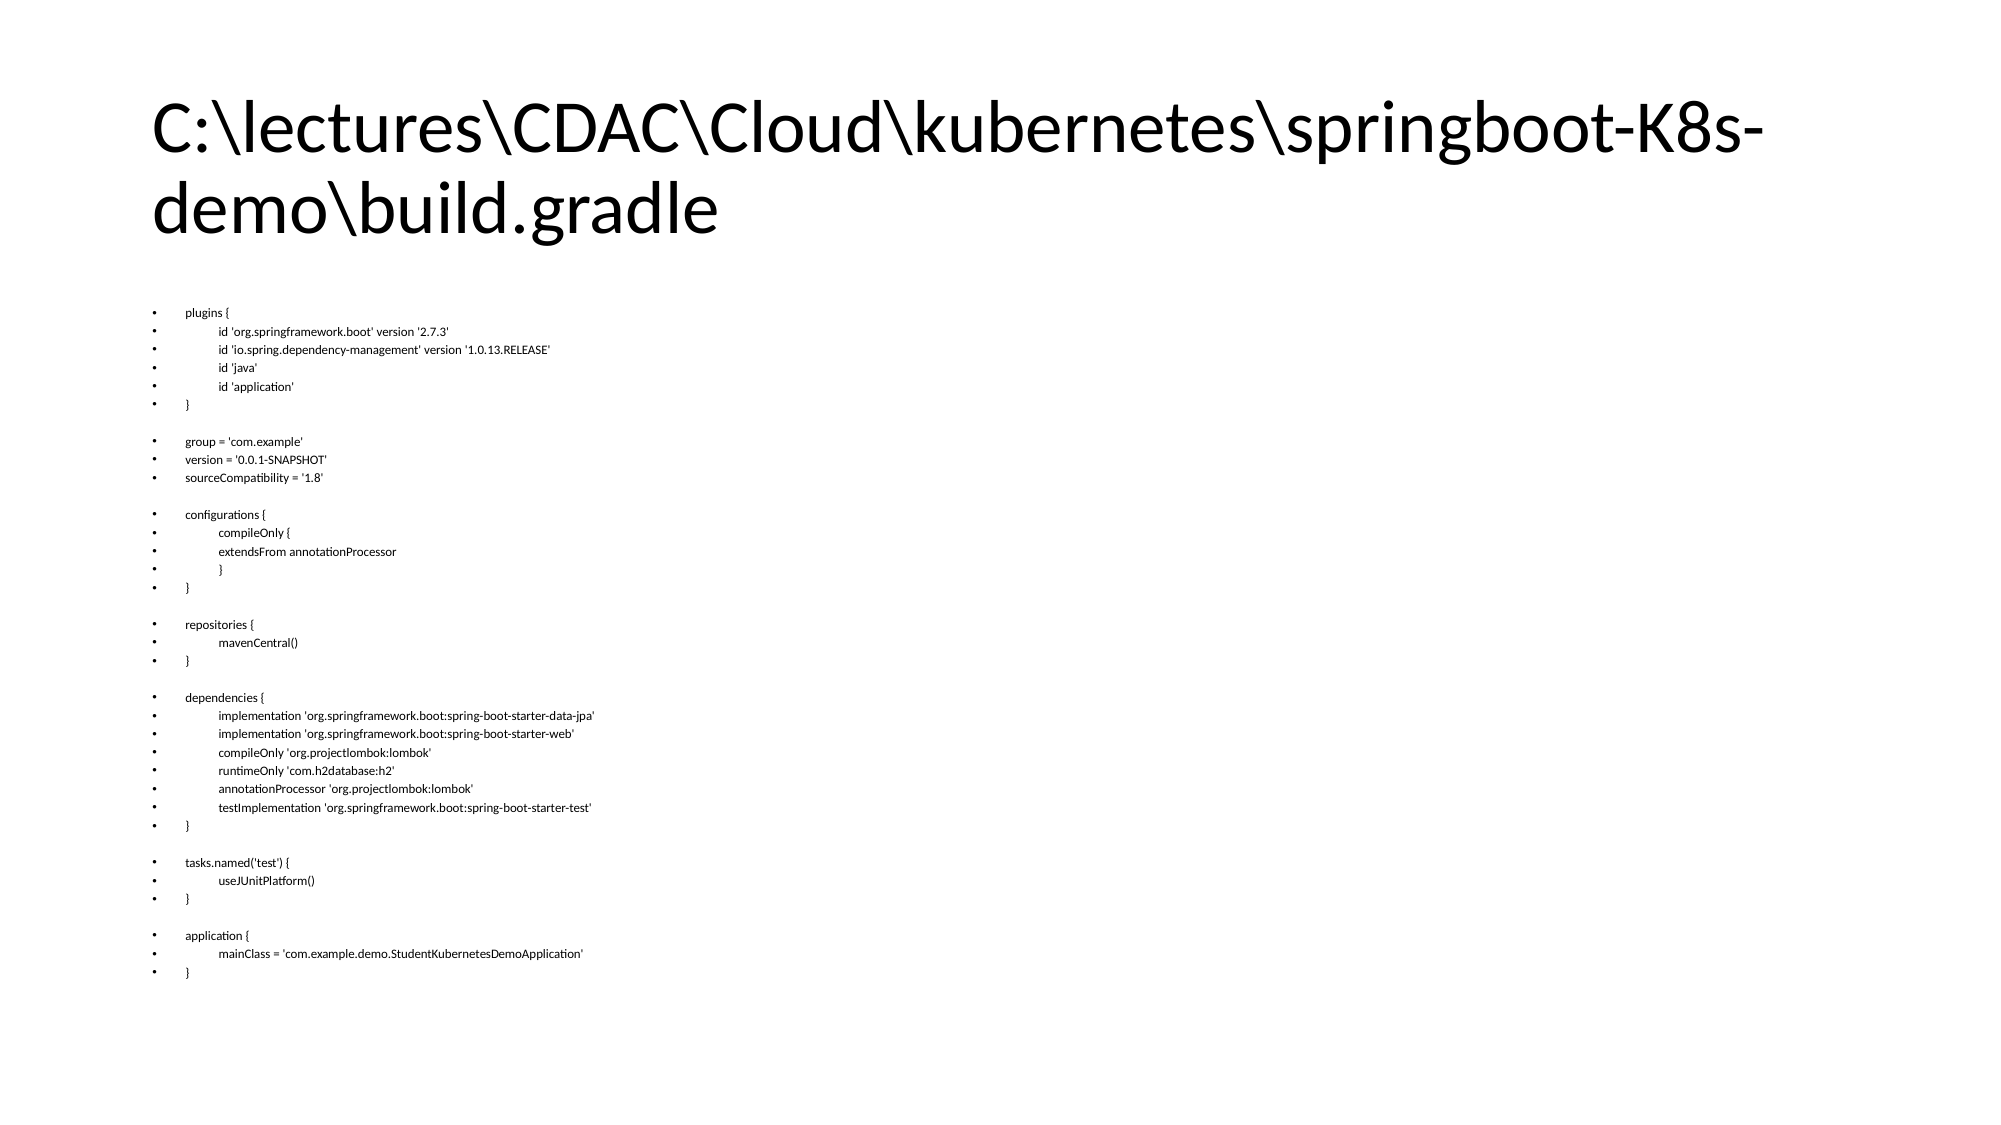

# C:\lectures\CDAC\Cloud\kubernetes\springboot-K8s-demo\build.gradle
plugins {
	id 'org.springframework.boot' version '2.7.3'
	id 'io.spring.dependency-management' version '1.0.13.RELEASE'
	id 'java'
	id 'application'
}

group = 'com.example'
version = '0.0.1-SNAPSHOT'
sourceCompatibility = '1.8'

configurations {
	compileOnly {
		extendsFrom annotationProcessor
	}
}

repositories {
	mavenCentral()
}

dependencies {
	implementation 'org.springframework.boot:spring-boot-starter-data-jpa'
	implementation 'org.springframework.boot:spring-boot-starter-web'
	compileOnly 'org.projectlombok:lombok'
	runtimeOnly 'com.h2database:h2'
	annotationProcessor 'org.projectlombok:lombok'
	testImplementation 'org.springframework.boot:spring-boot-starter-test'
}

tasks.named('test') {
	useJUnitPlatform()
}

application {
	mainClass = 'com.example.demo.StudentKubernetesDemoApplication'
}